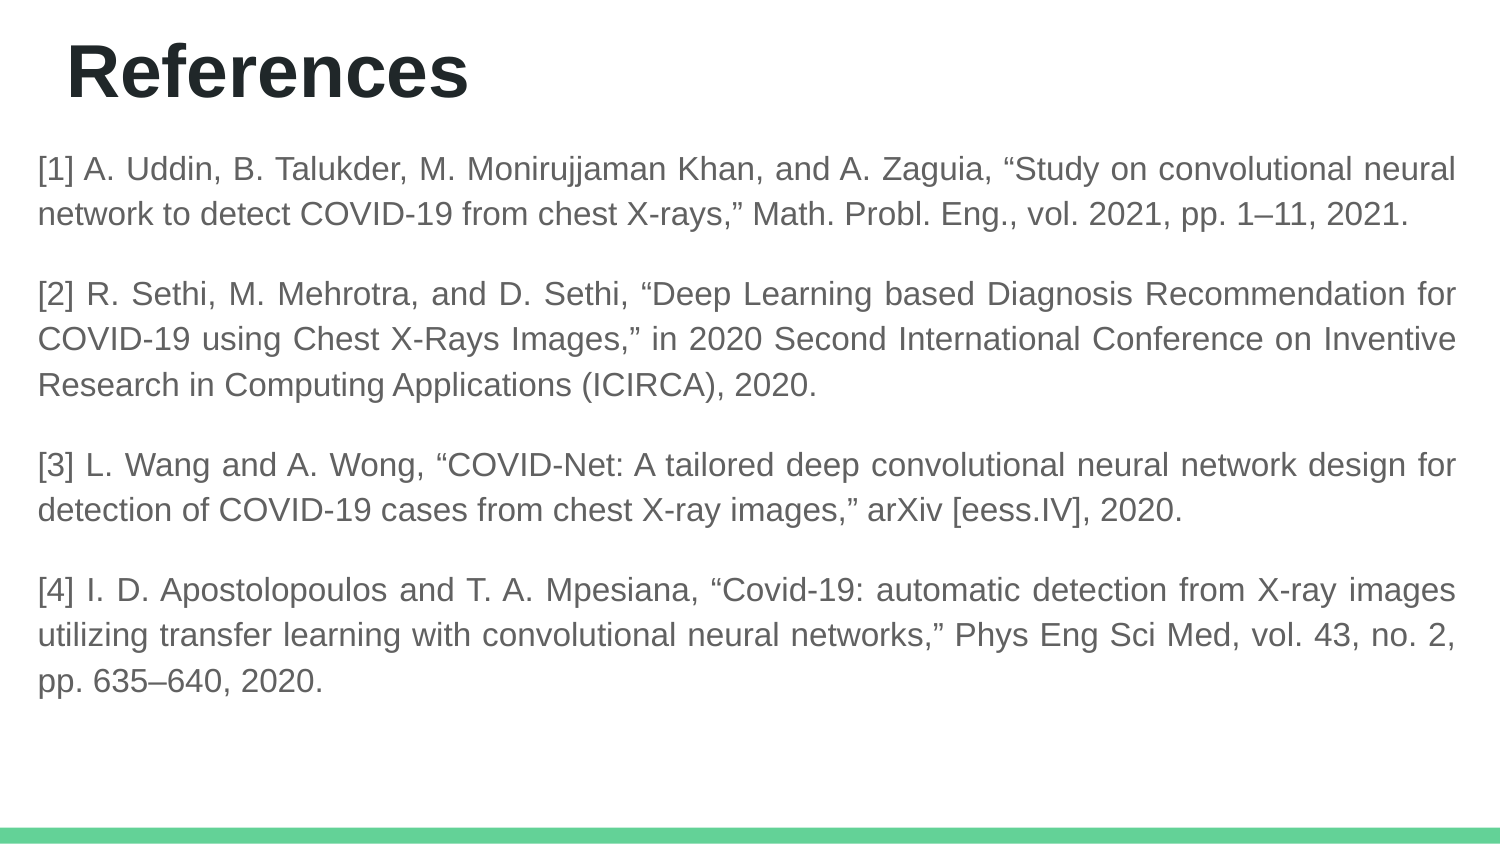

# References
[1] A. Uddin, B. Talukder, M. Monirujjaman Khan, and A. Zaguia, “Study on convolutional neural network to detect COVID-19 from chest X-rays,” Math. Probl. Eng., vol. 2021, pp. 1–11, 2021.
[2] R. Sethi, M. Mehrotra, and D. Sethi, “Deep Learning based Diagnosis Recommendation for COVID-19 using Chest X-Rays Images,” in 2020 Second International Conference on Inventive Research in Computing Applications (ICIRCA), 2020.
[3] L. Wang and A. Wong, “COVID-Net: A tailored deep convolutional neural network design for detection of COVID-19 cases from chest X-ray images,” arXiv [eess.IV], 2020.
[4] I. D. Apostolopoulos and T. A. Mpesiana, “Covid-19: automatic detection from X-ray images utilizing transfer learning with convolutional neural networks,” Phys Eng Sci Med, vol. 43, no. 2, pp. 635–640, 2020.